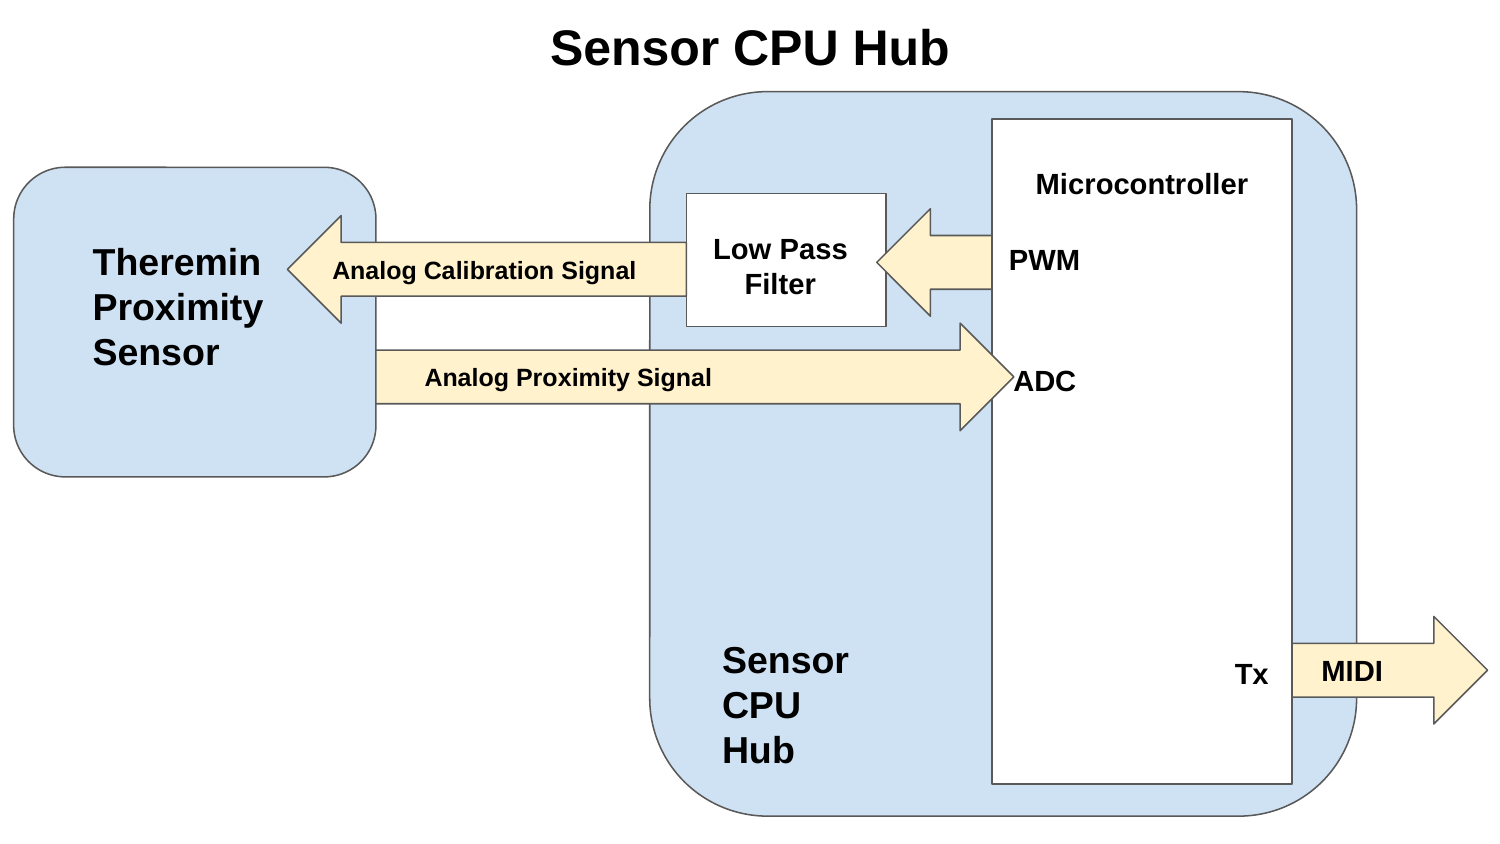

Sensor CPU Hub

Microcontroller

Low Pass Filter

Analog Calibration Signal
Theremin
Proximity
Sensor
PWM

Analog Proximity Signal
ADC

MIDI
Sensor
CPU
Hub

Tx